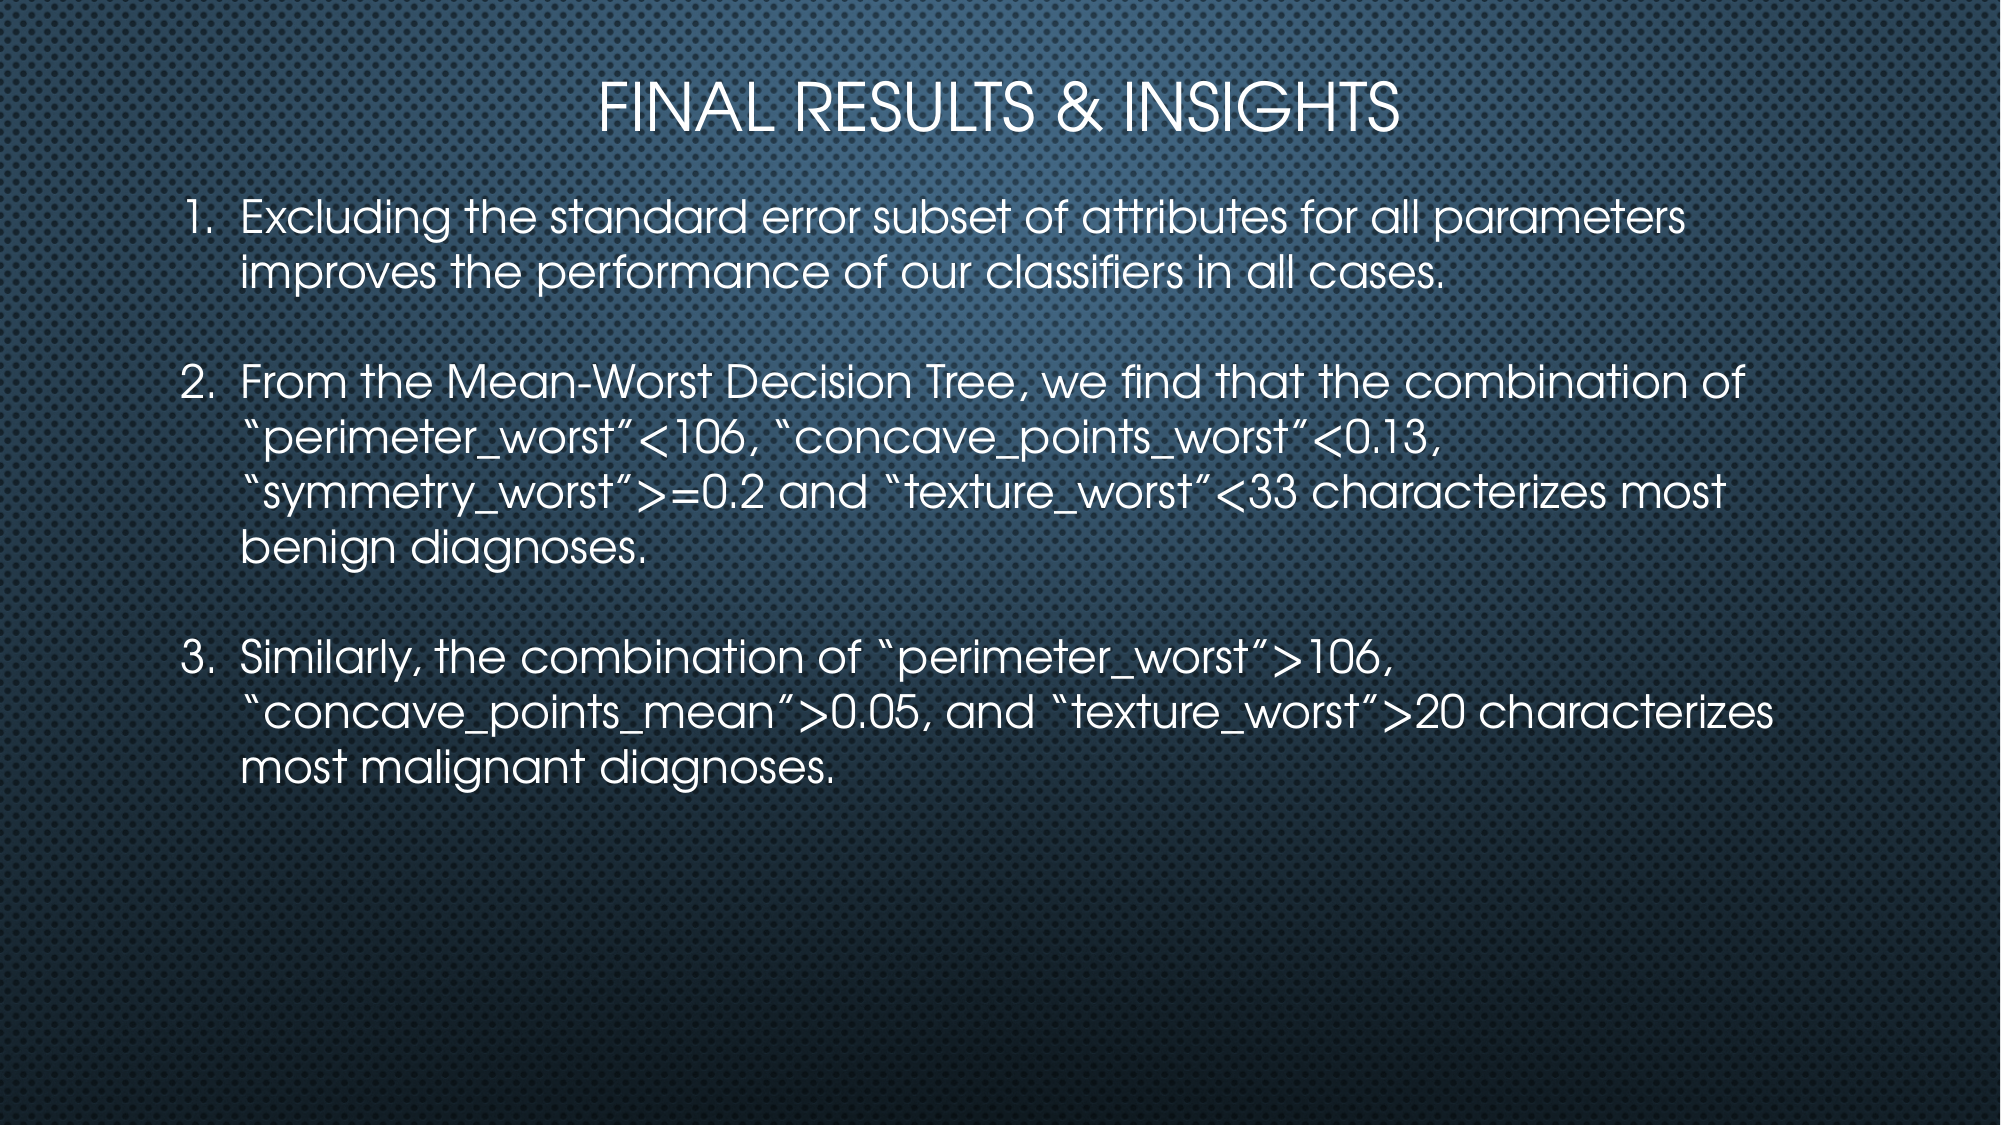

# FINAL RESULTS & INSIGHTS
Excluding the standard error subset of attributes for all parameters improves the performance of our classifiers in all cases.

From the Mean-Worst Decision Tree, we find that the combination of “perimeter_worst”<106, “concave_points_worst”<0.13, “symmetry_worst”>=0.2 and “texture_worst”<33 characterizes most benign diagnoses.

Similarly, the combination of “perimeter_worst”>106, “concave_points_mean”>0.05, and “texture_worst”>20 characterizes most malignant diagnoses.